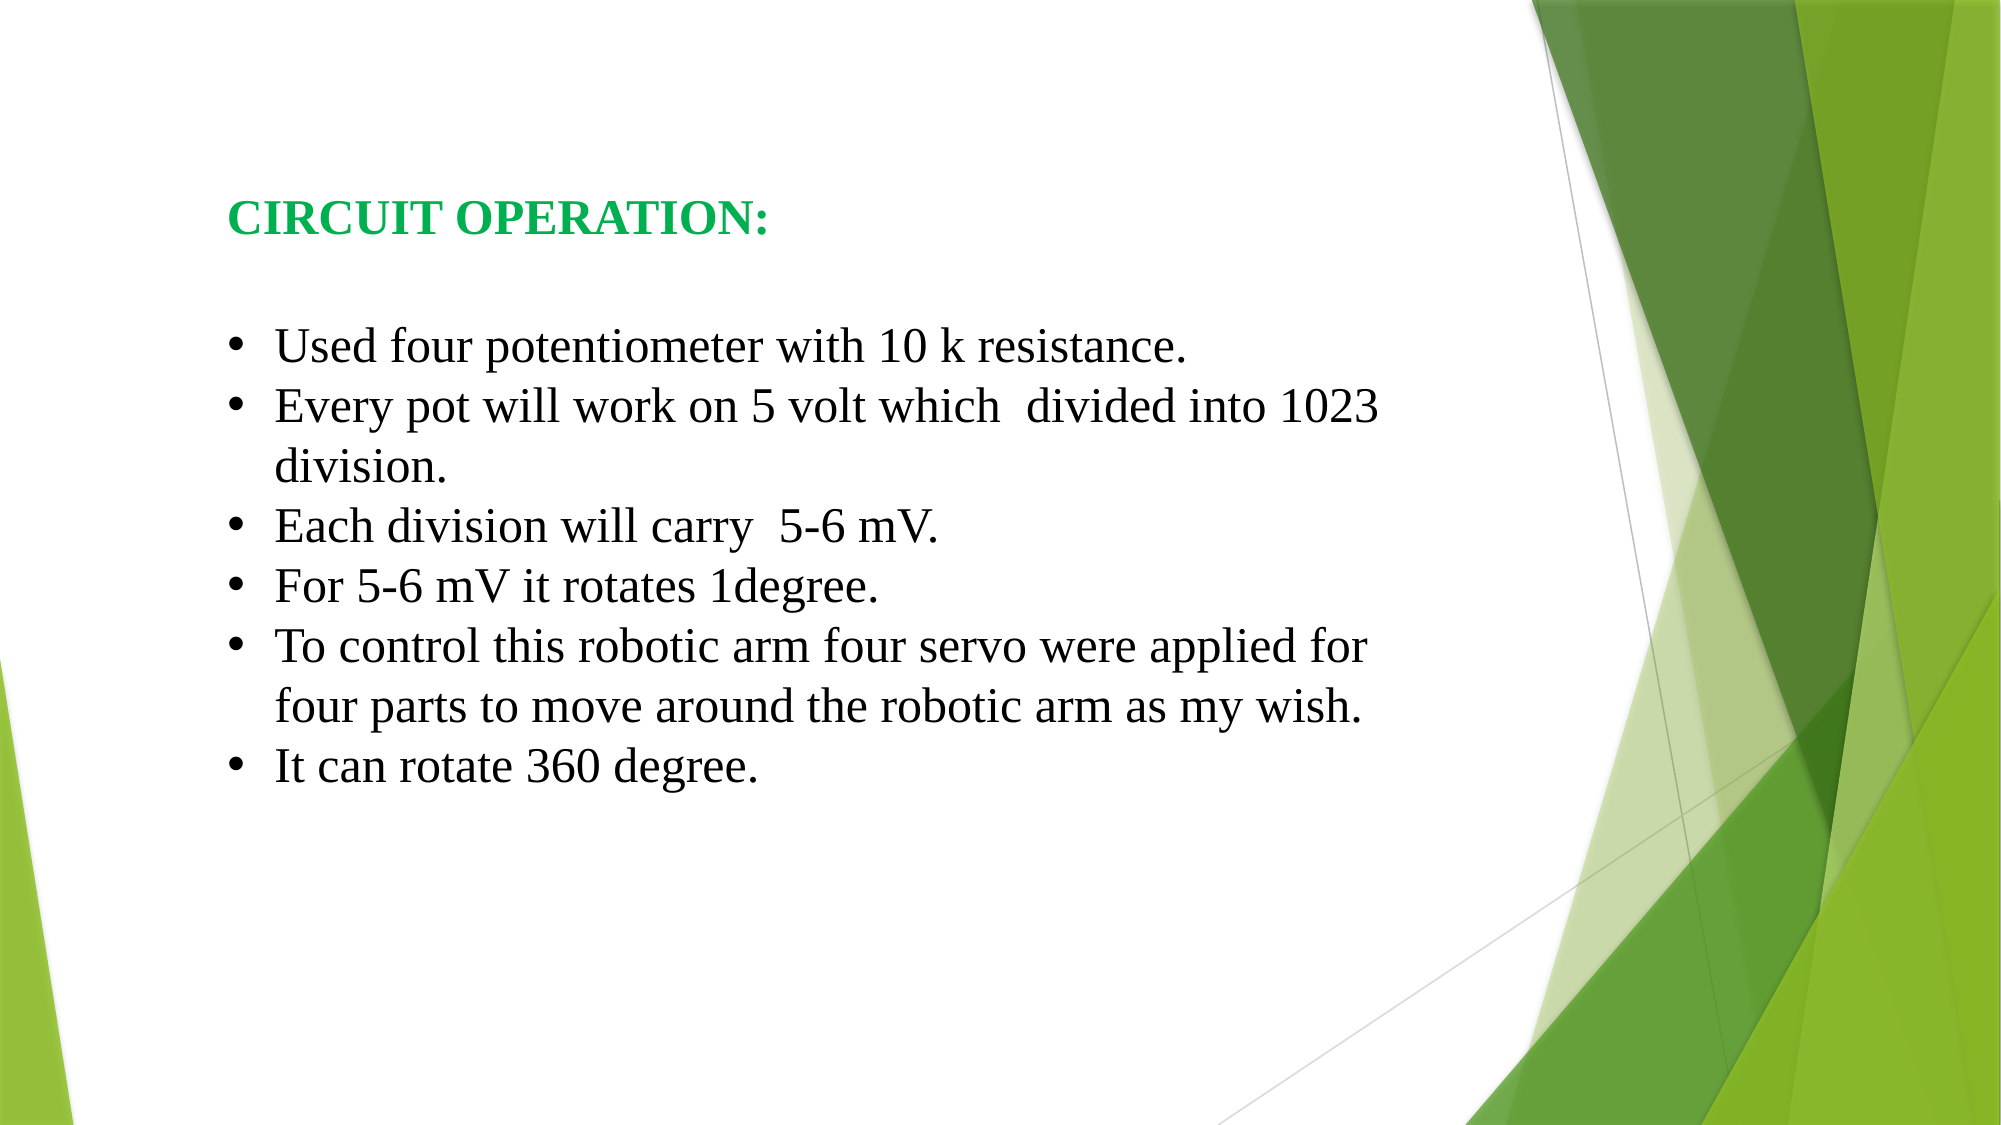

CIRCUIT OPERATION:
Used four potentiometer with 10 k resistance.
Every pot will work on 5 volt which  divided into 1023 division.
Each division will carry  5-6 mV.
For 5-6 mV it rotates 1degree.
To control this robotic arm four servo were applied for four parts to move around the robotic arm as my wish.
It can rotate 360 degree.